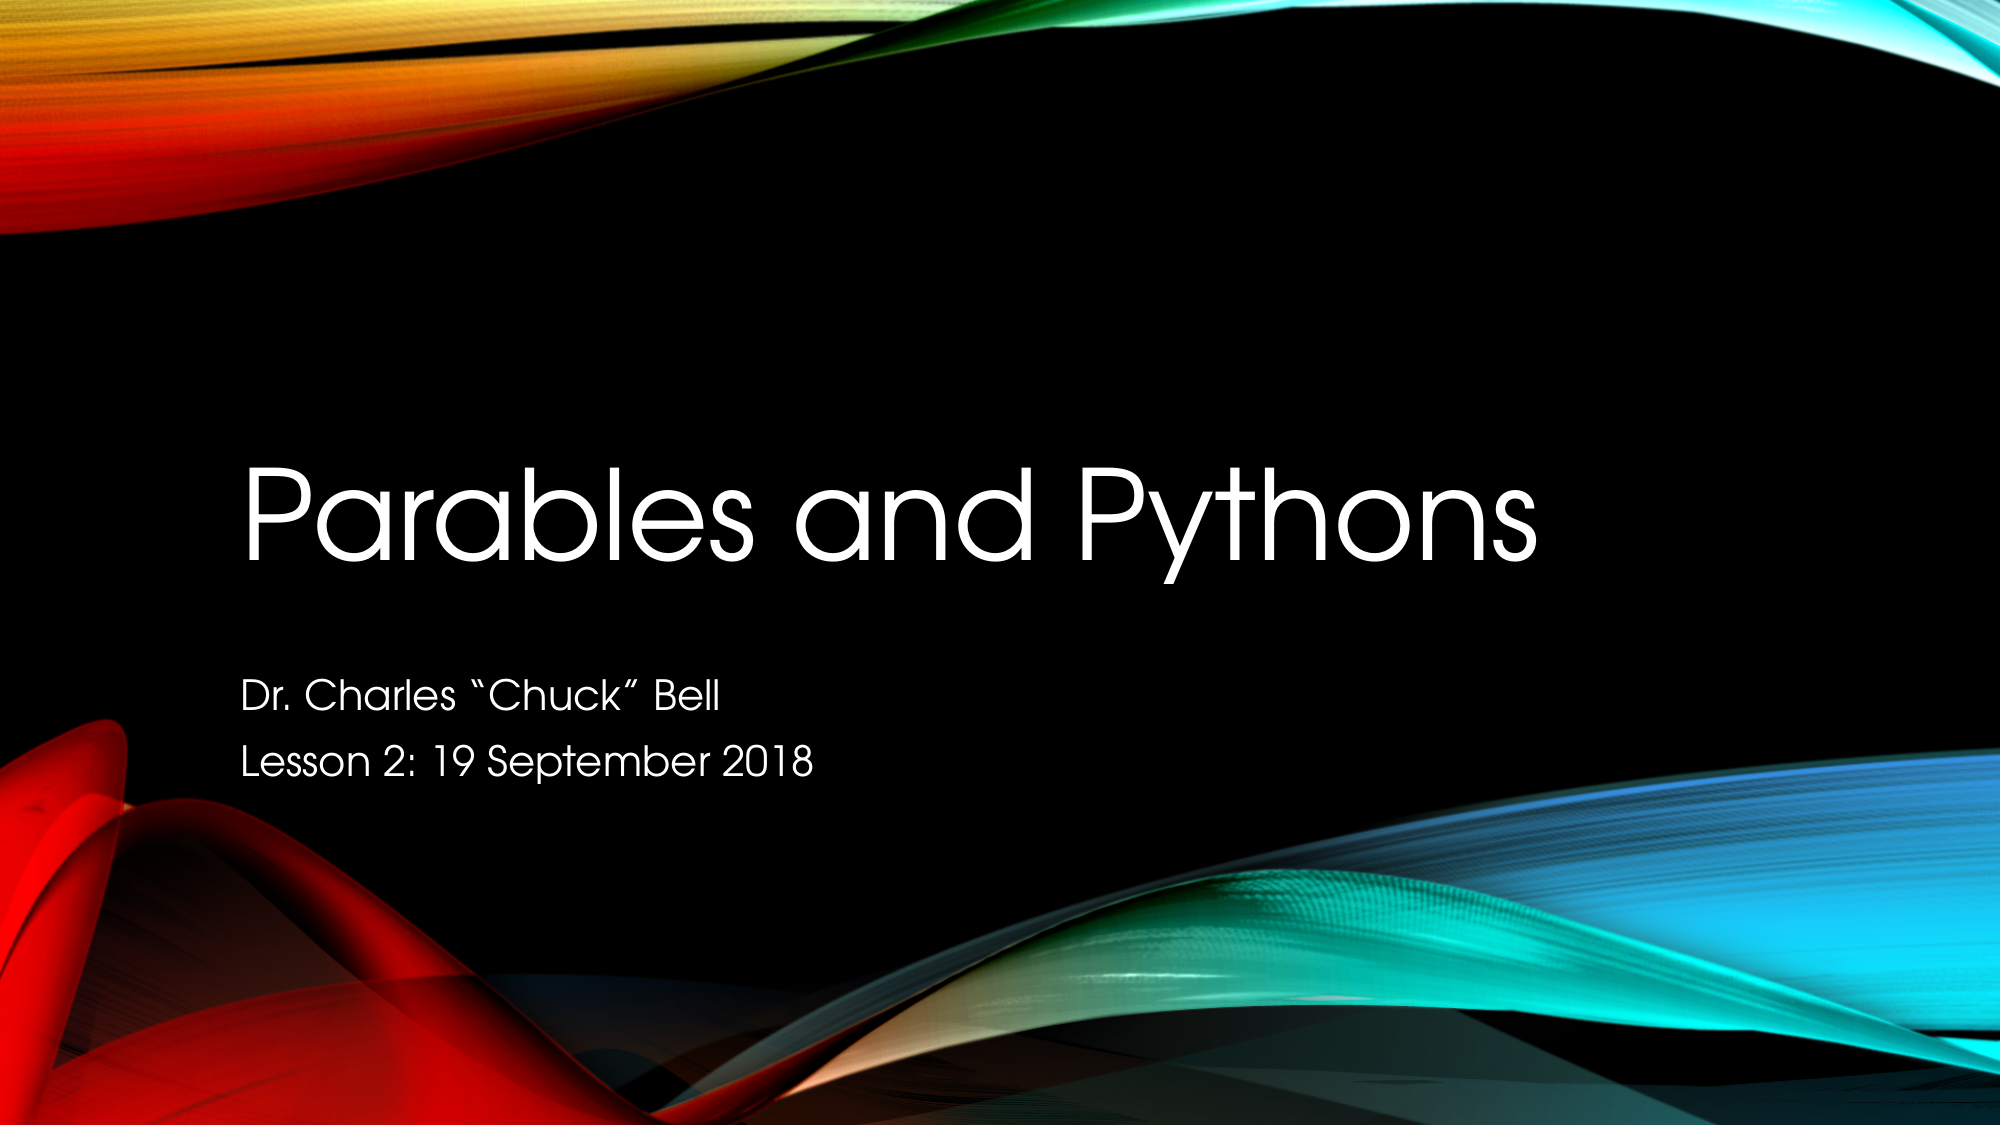

# Parables and Pythons

Dr. Charles “Chuck” Bell
Lesson 2: 19 September 2018